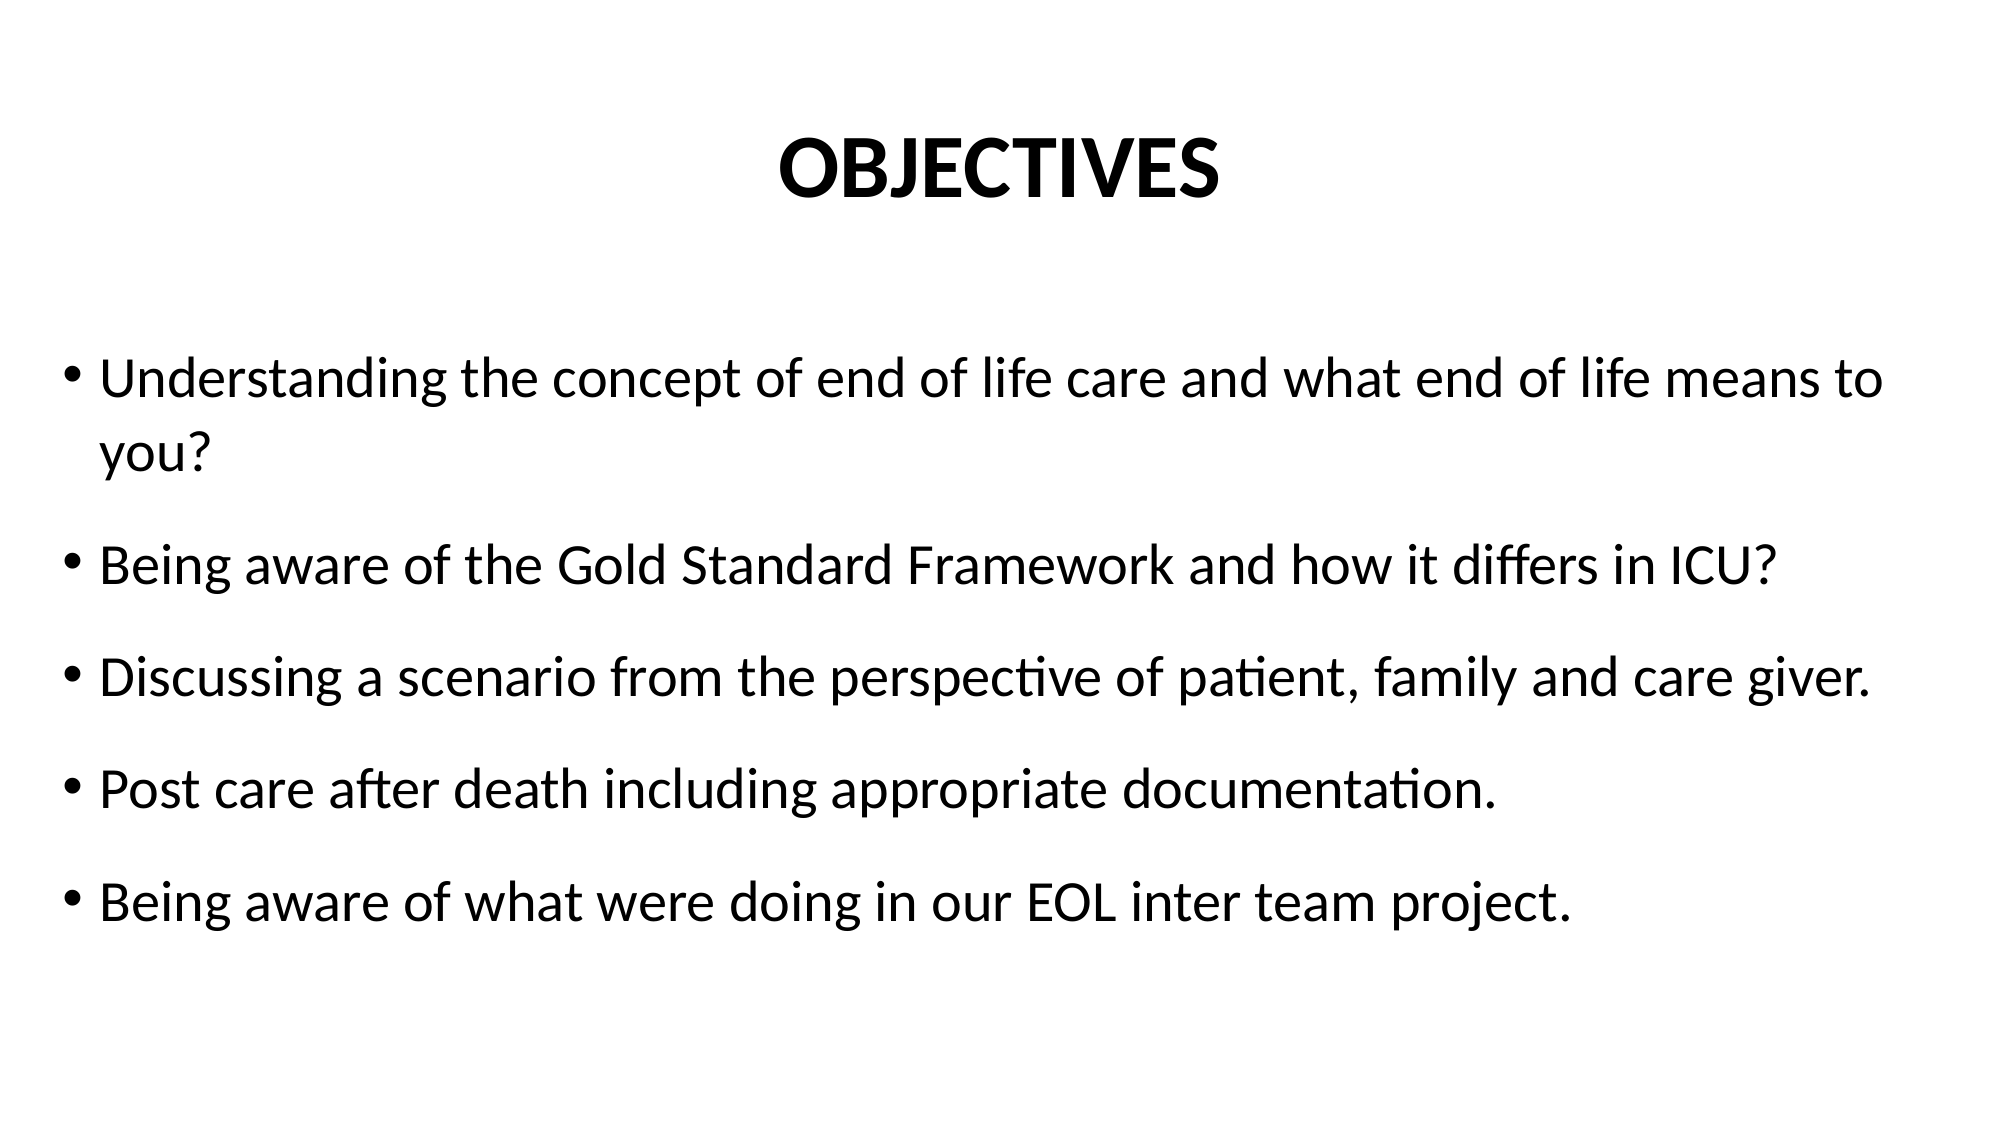

# OBJECTIVES
Understanding the concept of end of life care and what end of life means to you?
Being aware of the Gold Standard Framework and how it differs in ICU?
Discussing a scenario from the perspective of patient, family and care giver.
Post care after death including appropriate documentation.
Being aware of what were doing in our EOL inter team project.